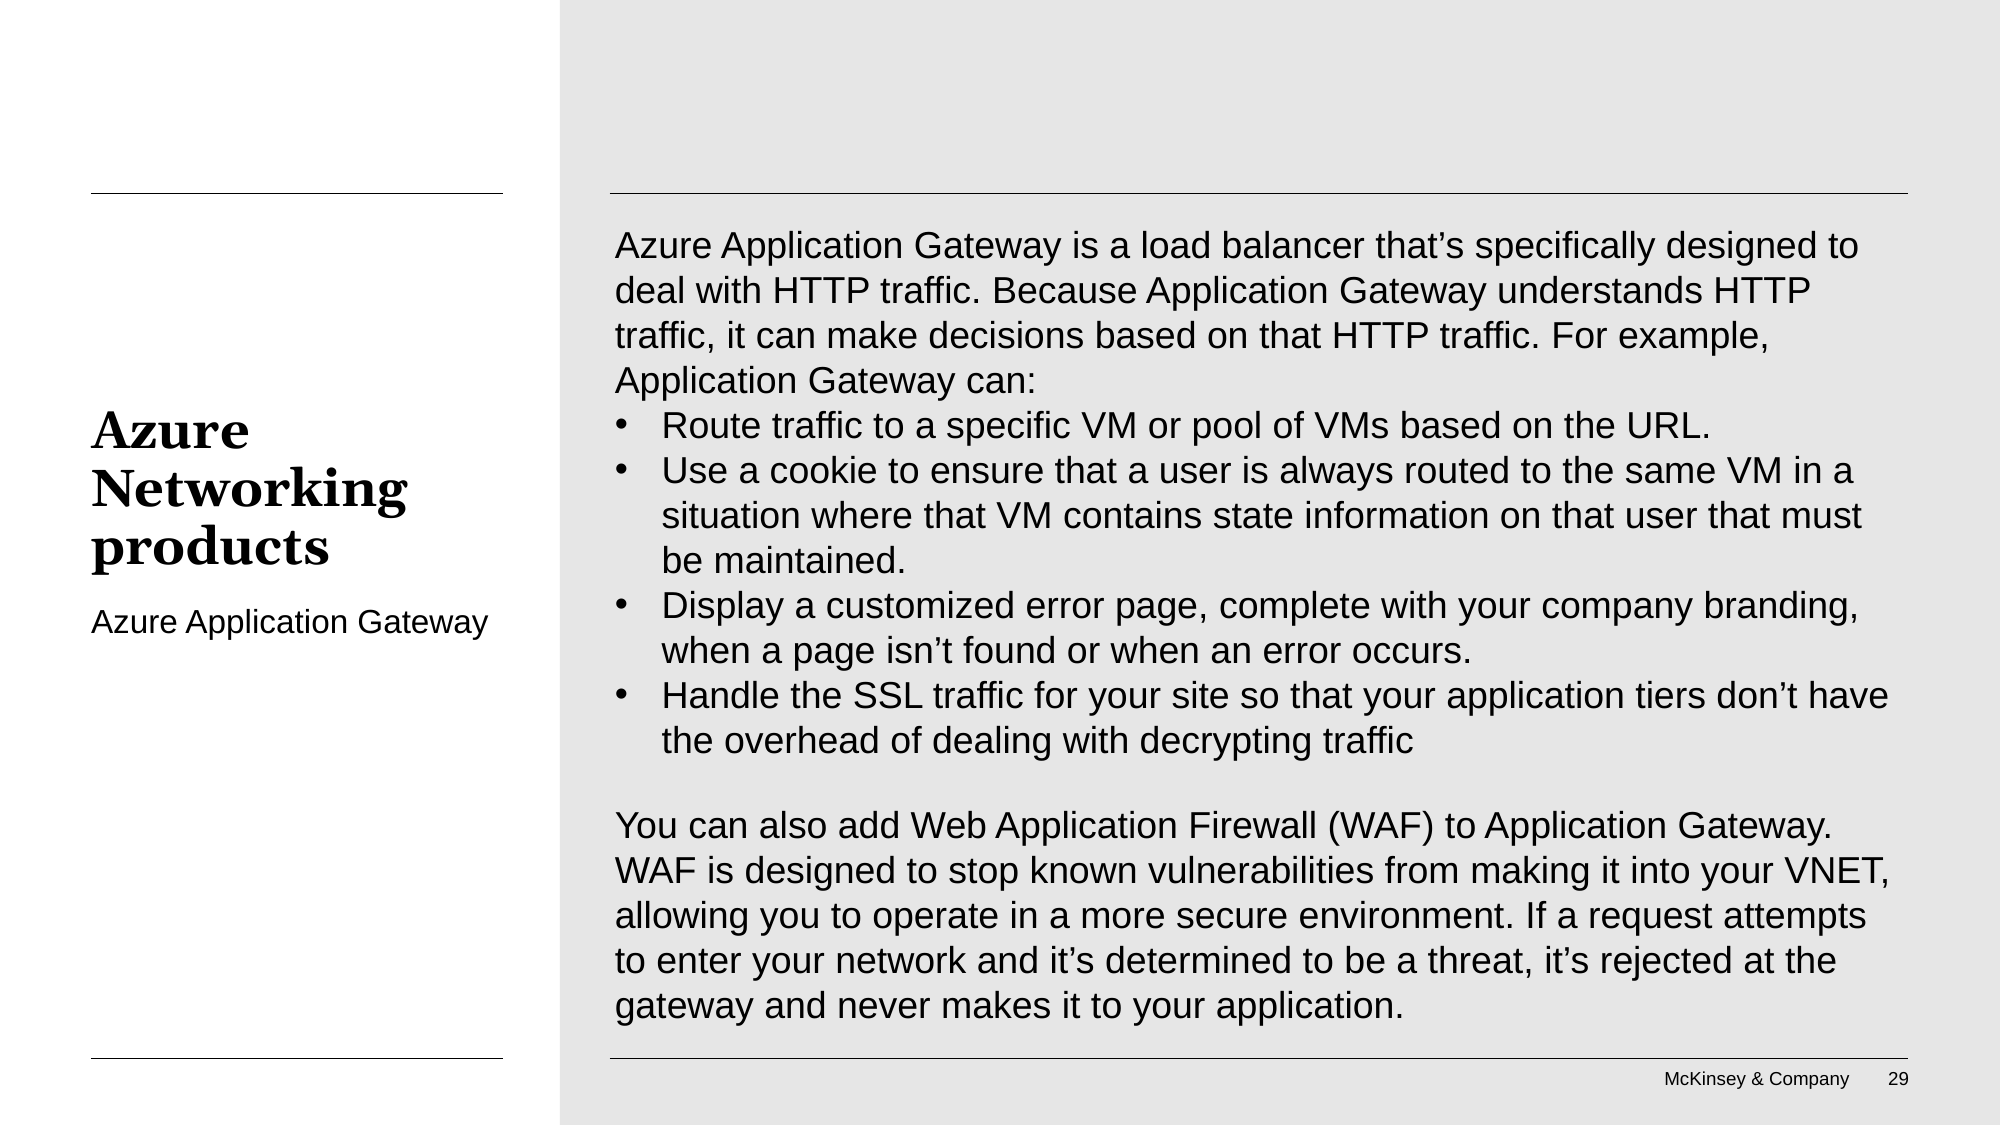

Azure Application Gateway is a load balancer that’s specifically designed to deal with HTTP traffic. Because Application Gateway understands HTTP traffic, it can make decisions based on that HTTP traffic. For example, Application Gateway can:
Route traffic to a specific VM or pool of VMs based on the URL.
Use a cookie to ensure that a user is always routed to the same VM in a situation where that VM contains state information on that user that must be maintained.
Display a customized error page, complete with your company branding, when a page isn’t found or when an error occurs.
Handle the SSL traffic for your site so that your application tiers don’t have the overhead of dealing with decrypting traffic

You can also add Web Application Firewall (WAF) to Application Gateway. WAF is designed to stop known vulnerabilities from making it into your VNET, allowing you to operate in a more secure environment. If a request attempts to enter your network and it’s determined to be a threat, it’s rejected at the gateway and never makes it to your application.

# Azure Networking products
Azure Application Gateway